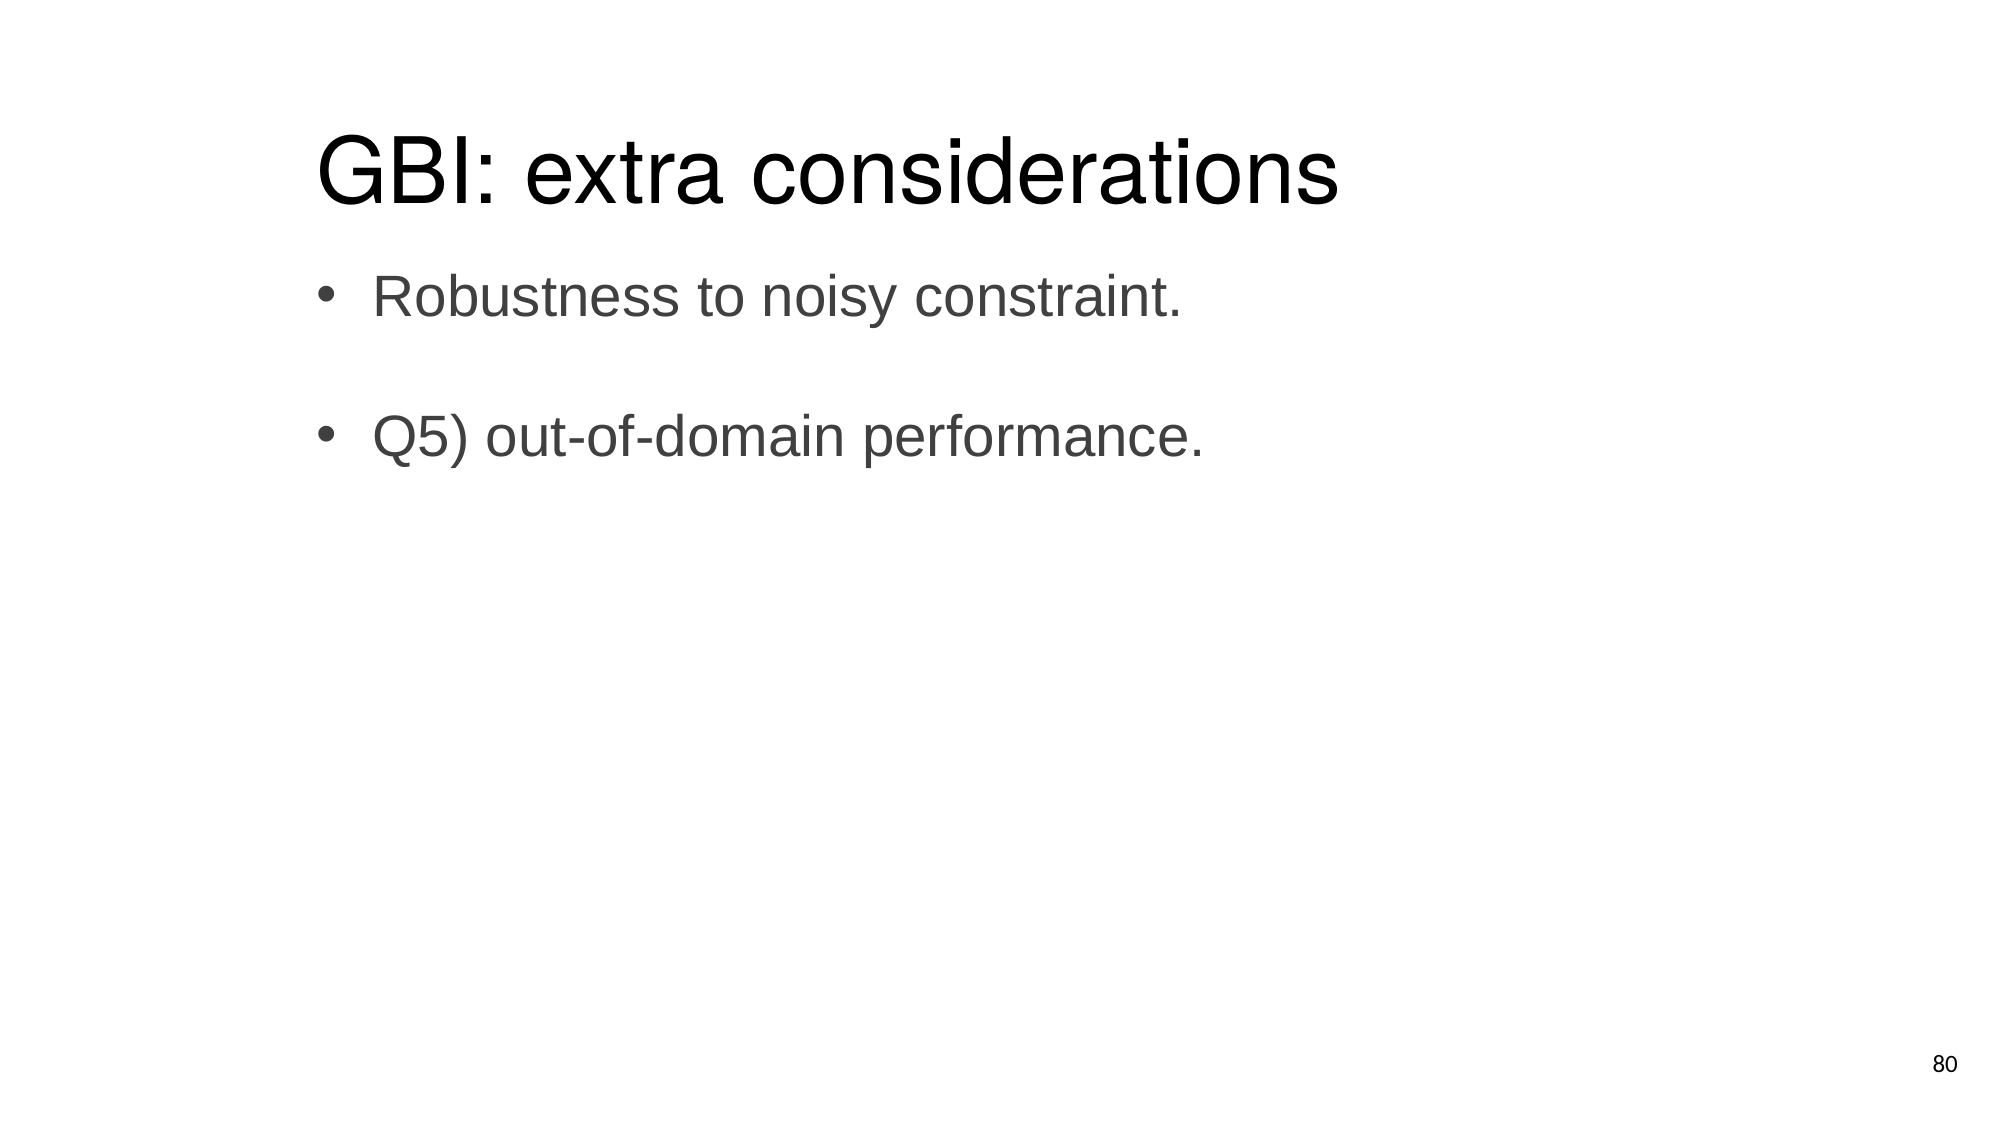

# GBI: extra considerations
Robustness to noisy constraint.

Q5) out-of-domain performance.

80